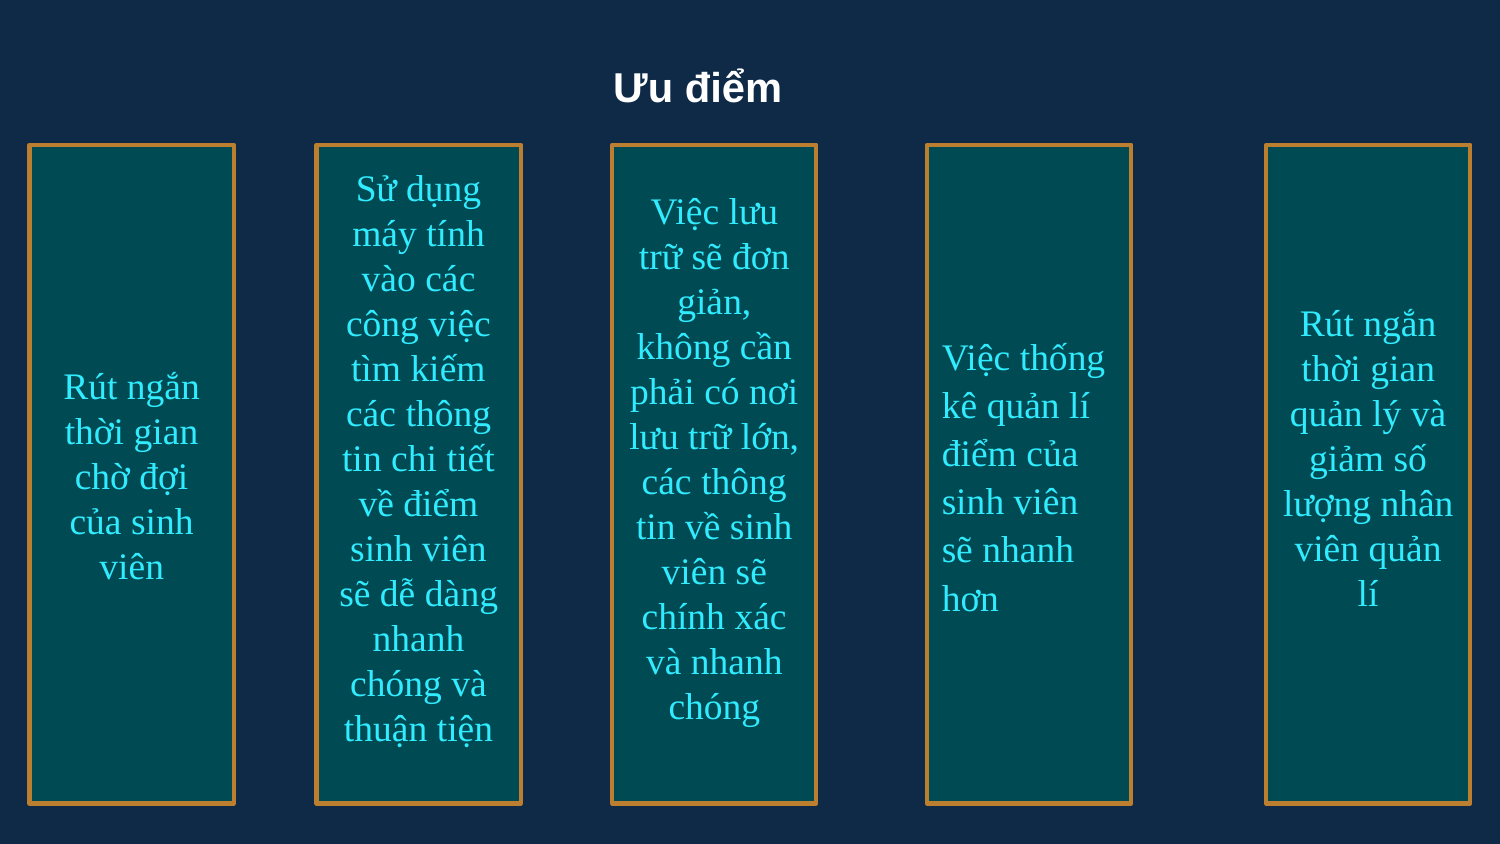

Ưu điểm
Sử dụng máy tính vào các công việc tìm kiếm các thông tin chi tiết về điểm sinh viên sẽ dễ dàng nhanh chóng và thuận tiện

Việc lưu trữ sẽ đơn giản, không cần phải có nơi lưu trữ lớn, các thông tin về sinh viên sẽ chính xác và nhanh chóng

Việc thống kê quản lí điểm của sinh viên sẽ nhanh hơn
Rút ngắn thời gian quản lý và giảm số lượng nhân viên quản lí

Rút ngắn thời gian chờ đợi của sinh viên